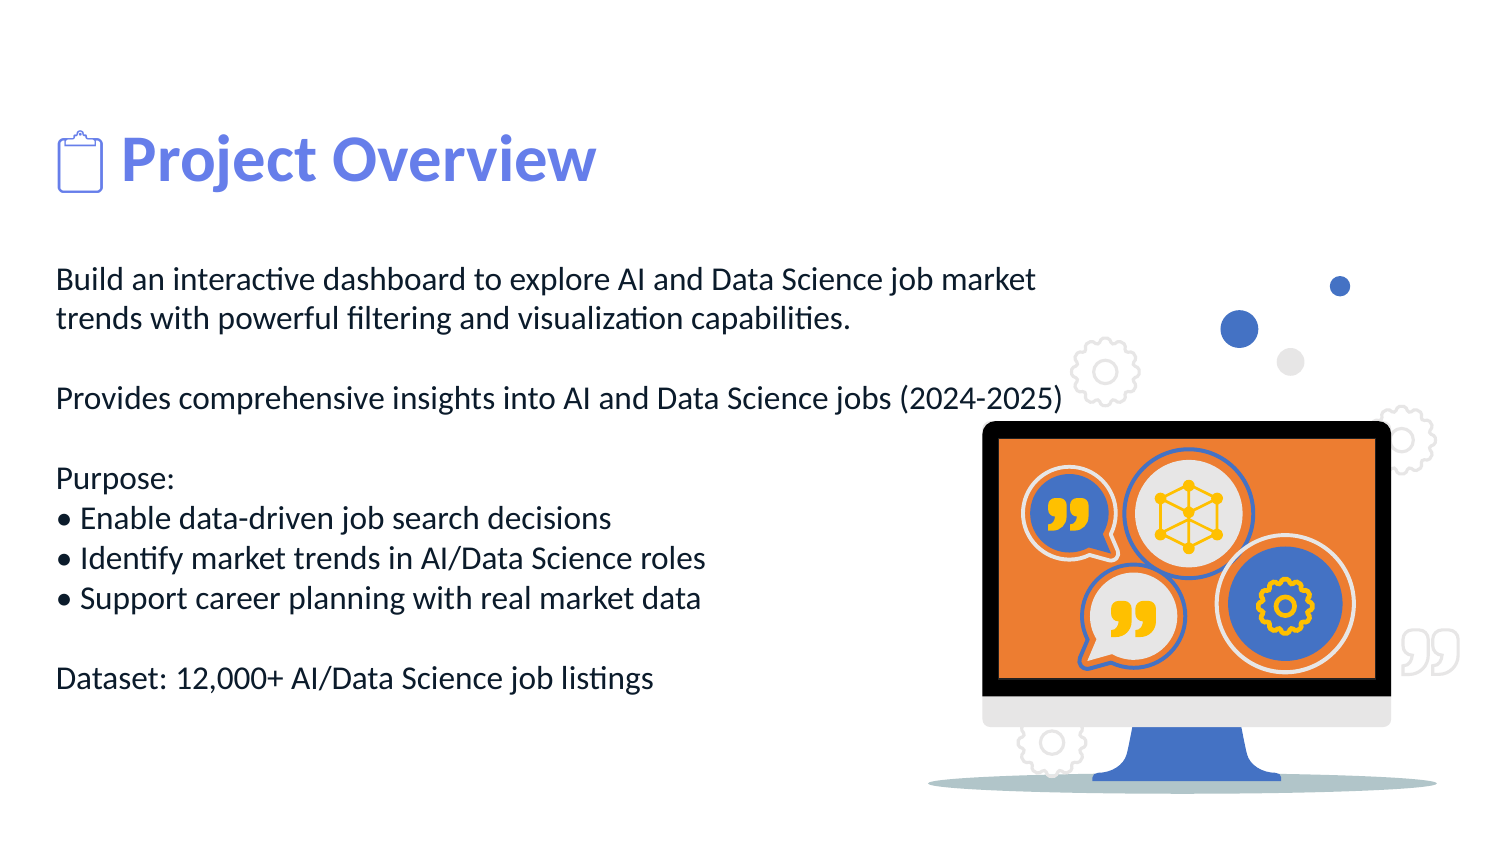

📋 Project Overview
Build an interactive dashboard to explore AI and Data Science job market trends with powerful filtering and visualization capabilities.

Provides comprehensive insights into AI and Data Science jobs (2024-2025)

Purpose:
• Enable data-driven job search decisions
• Identify market trends in AI/Data Science roles
• Support career planning with real market data

Dataset: 12,000+ AI/Data Science job listings